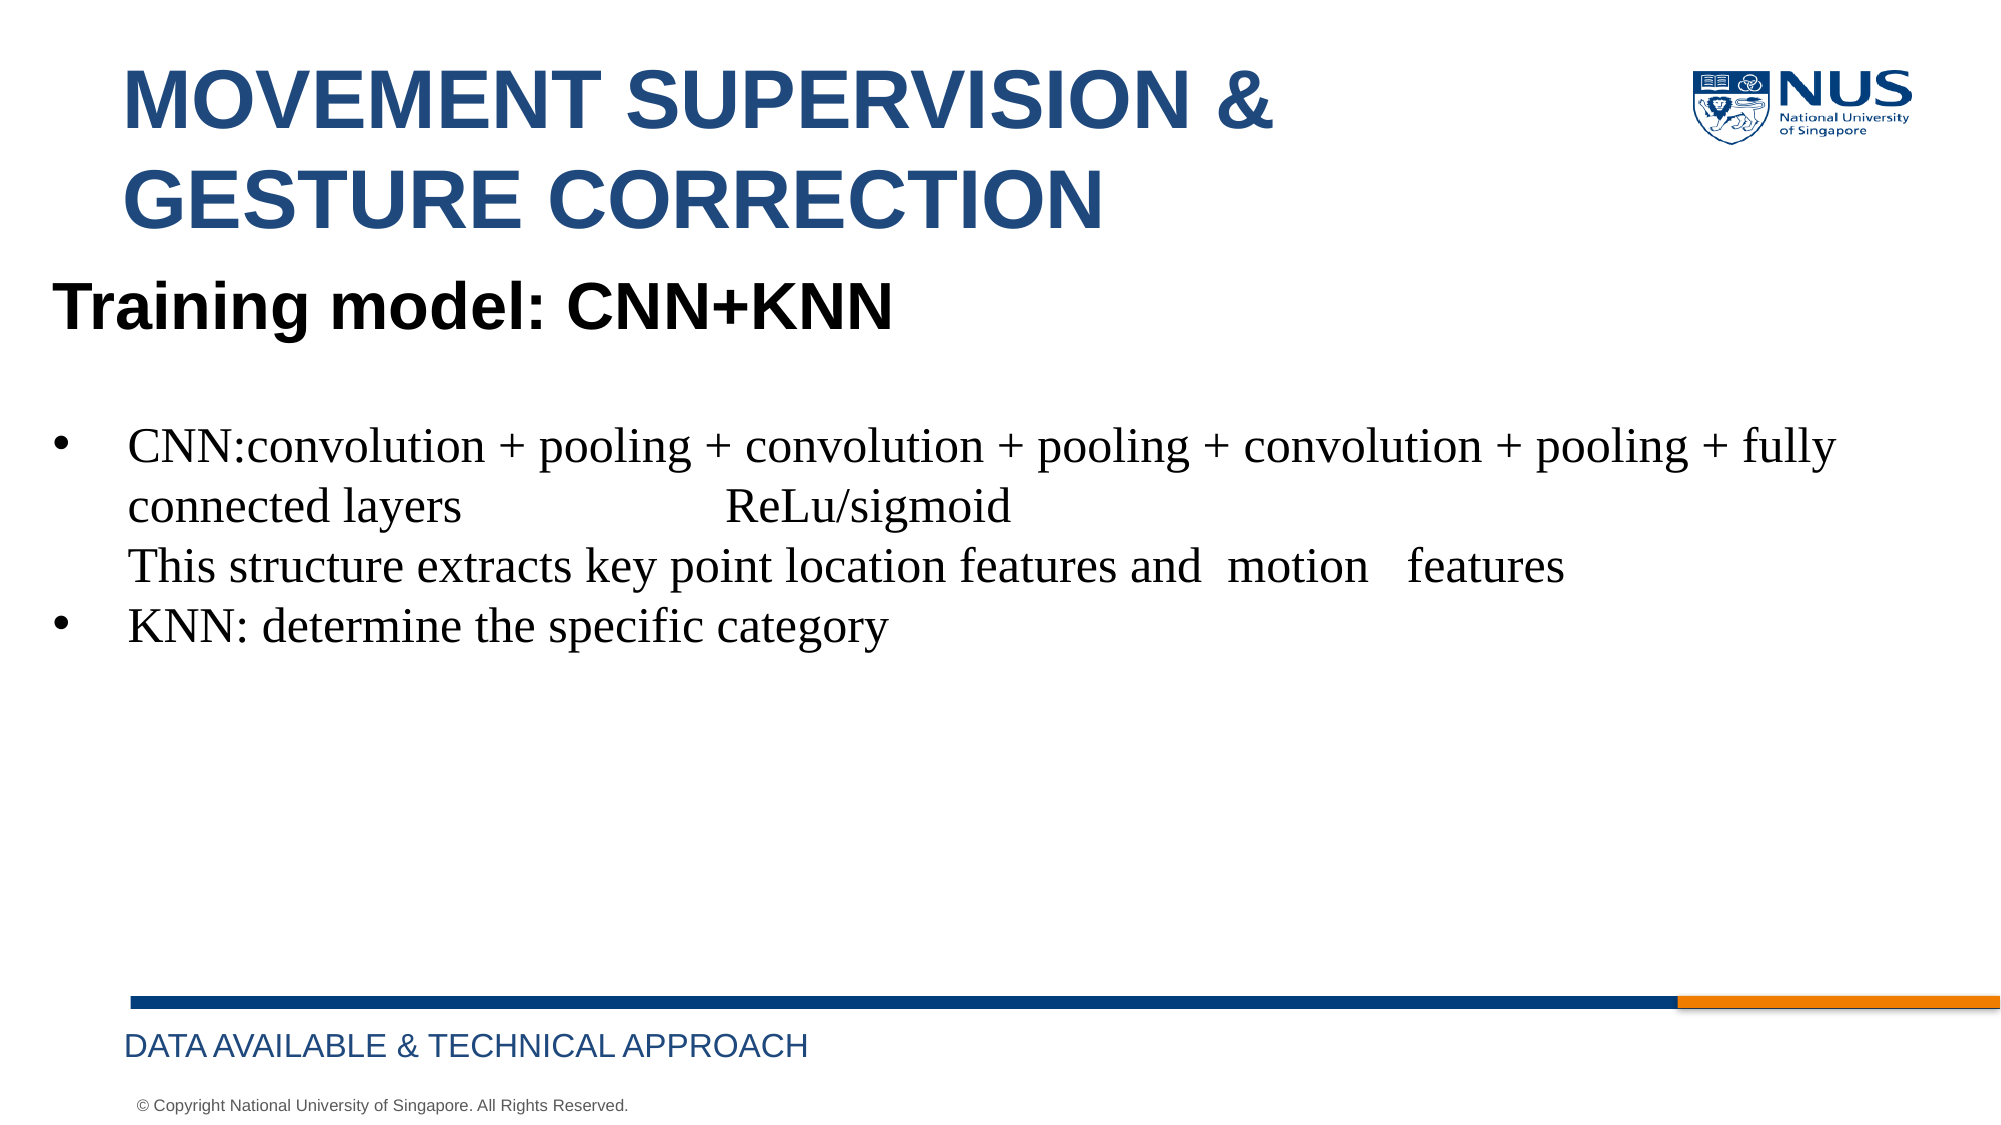

# Movement Supervision & Gesture Correction
Training model: CNN+KNN

CNN:convolution + pooling + convolution + pooling + convolution + pooling + fully  connected layers                     ReLu/sigmoid
      This structure extracts key point location features and  motion   features
KNN: determine the specific category
Data available & Technical approach